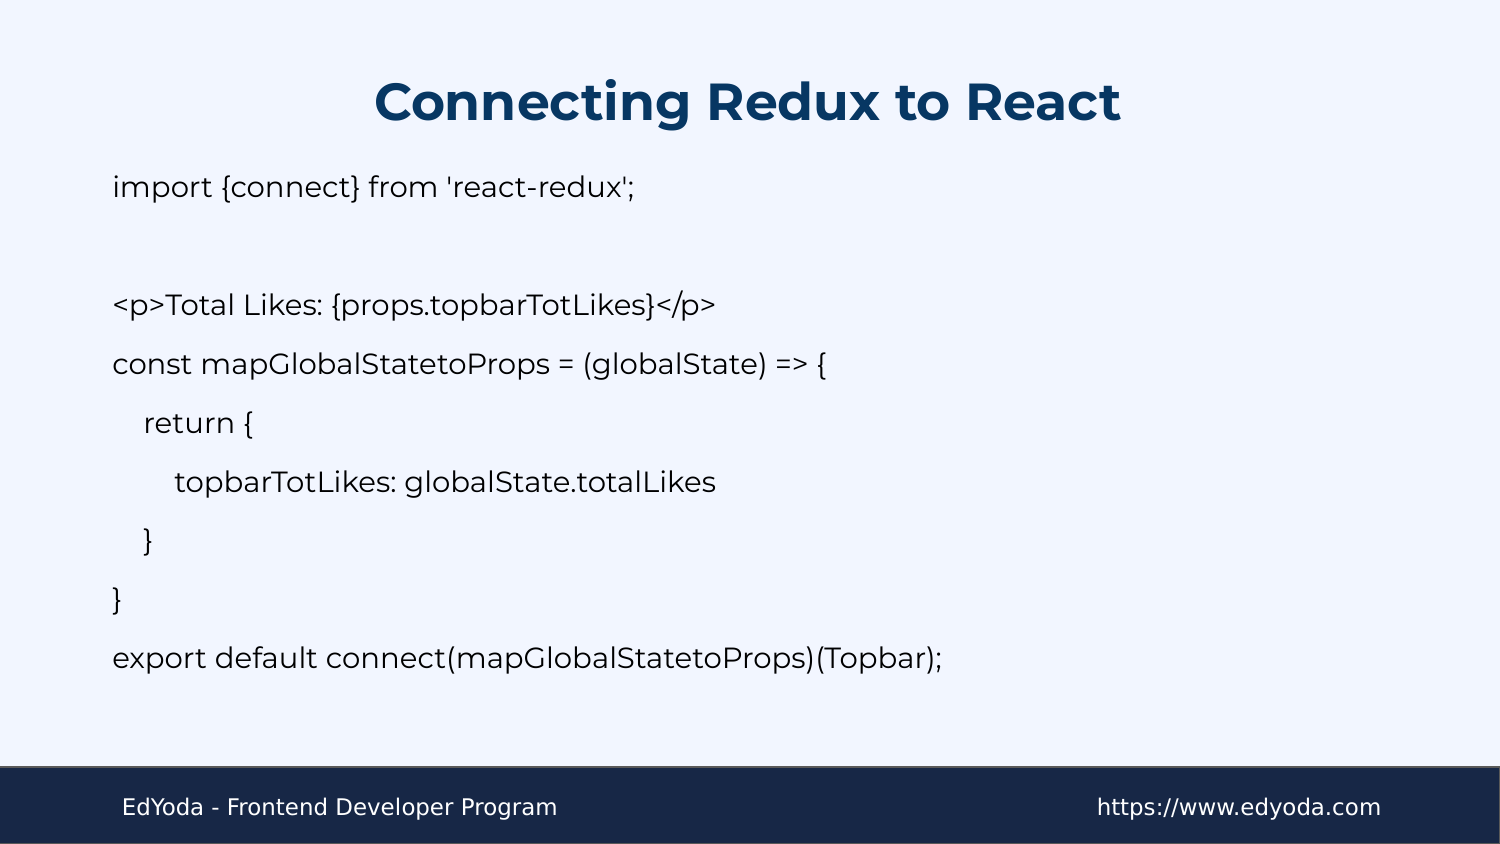

# Connecting Redux to React
import {connect} from 'react-redux';

<p>Total Likes: {props.topbarTotLikes}</p>
const mapGlobalStatetoProps = (globalState) => {
    return {
        topbarTotLikes: globalState.totalLikes
    }
}
export default connect(mapGlobalStatetoProps)(Topbar);

EdYoda - Frontend Developer Program
https://www.edyoda.com